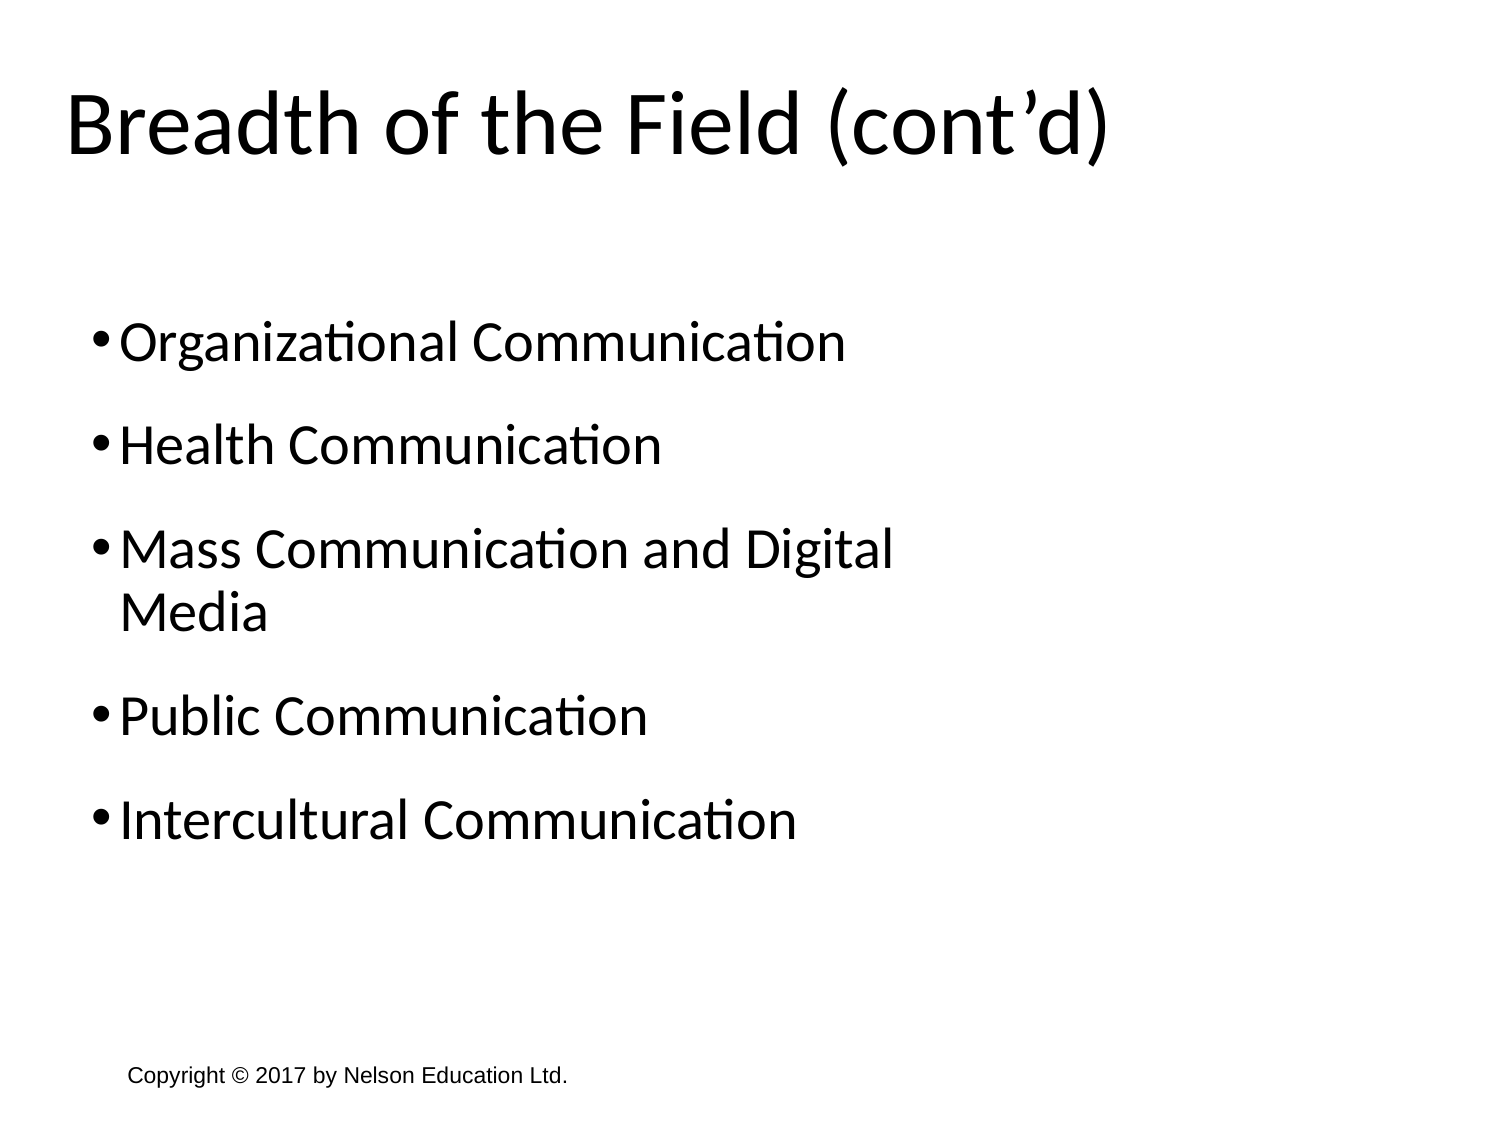

Breadth of the Field (cont’d)
Organizational Communication
Health Communication
Mass Communication and Digital Media
Public Communication
Intercultural Communication